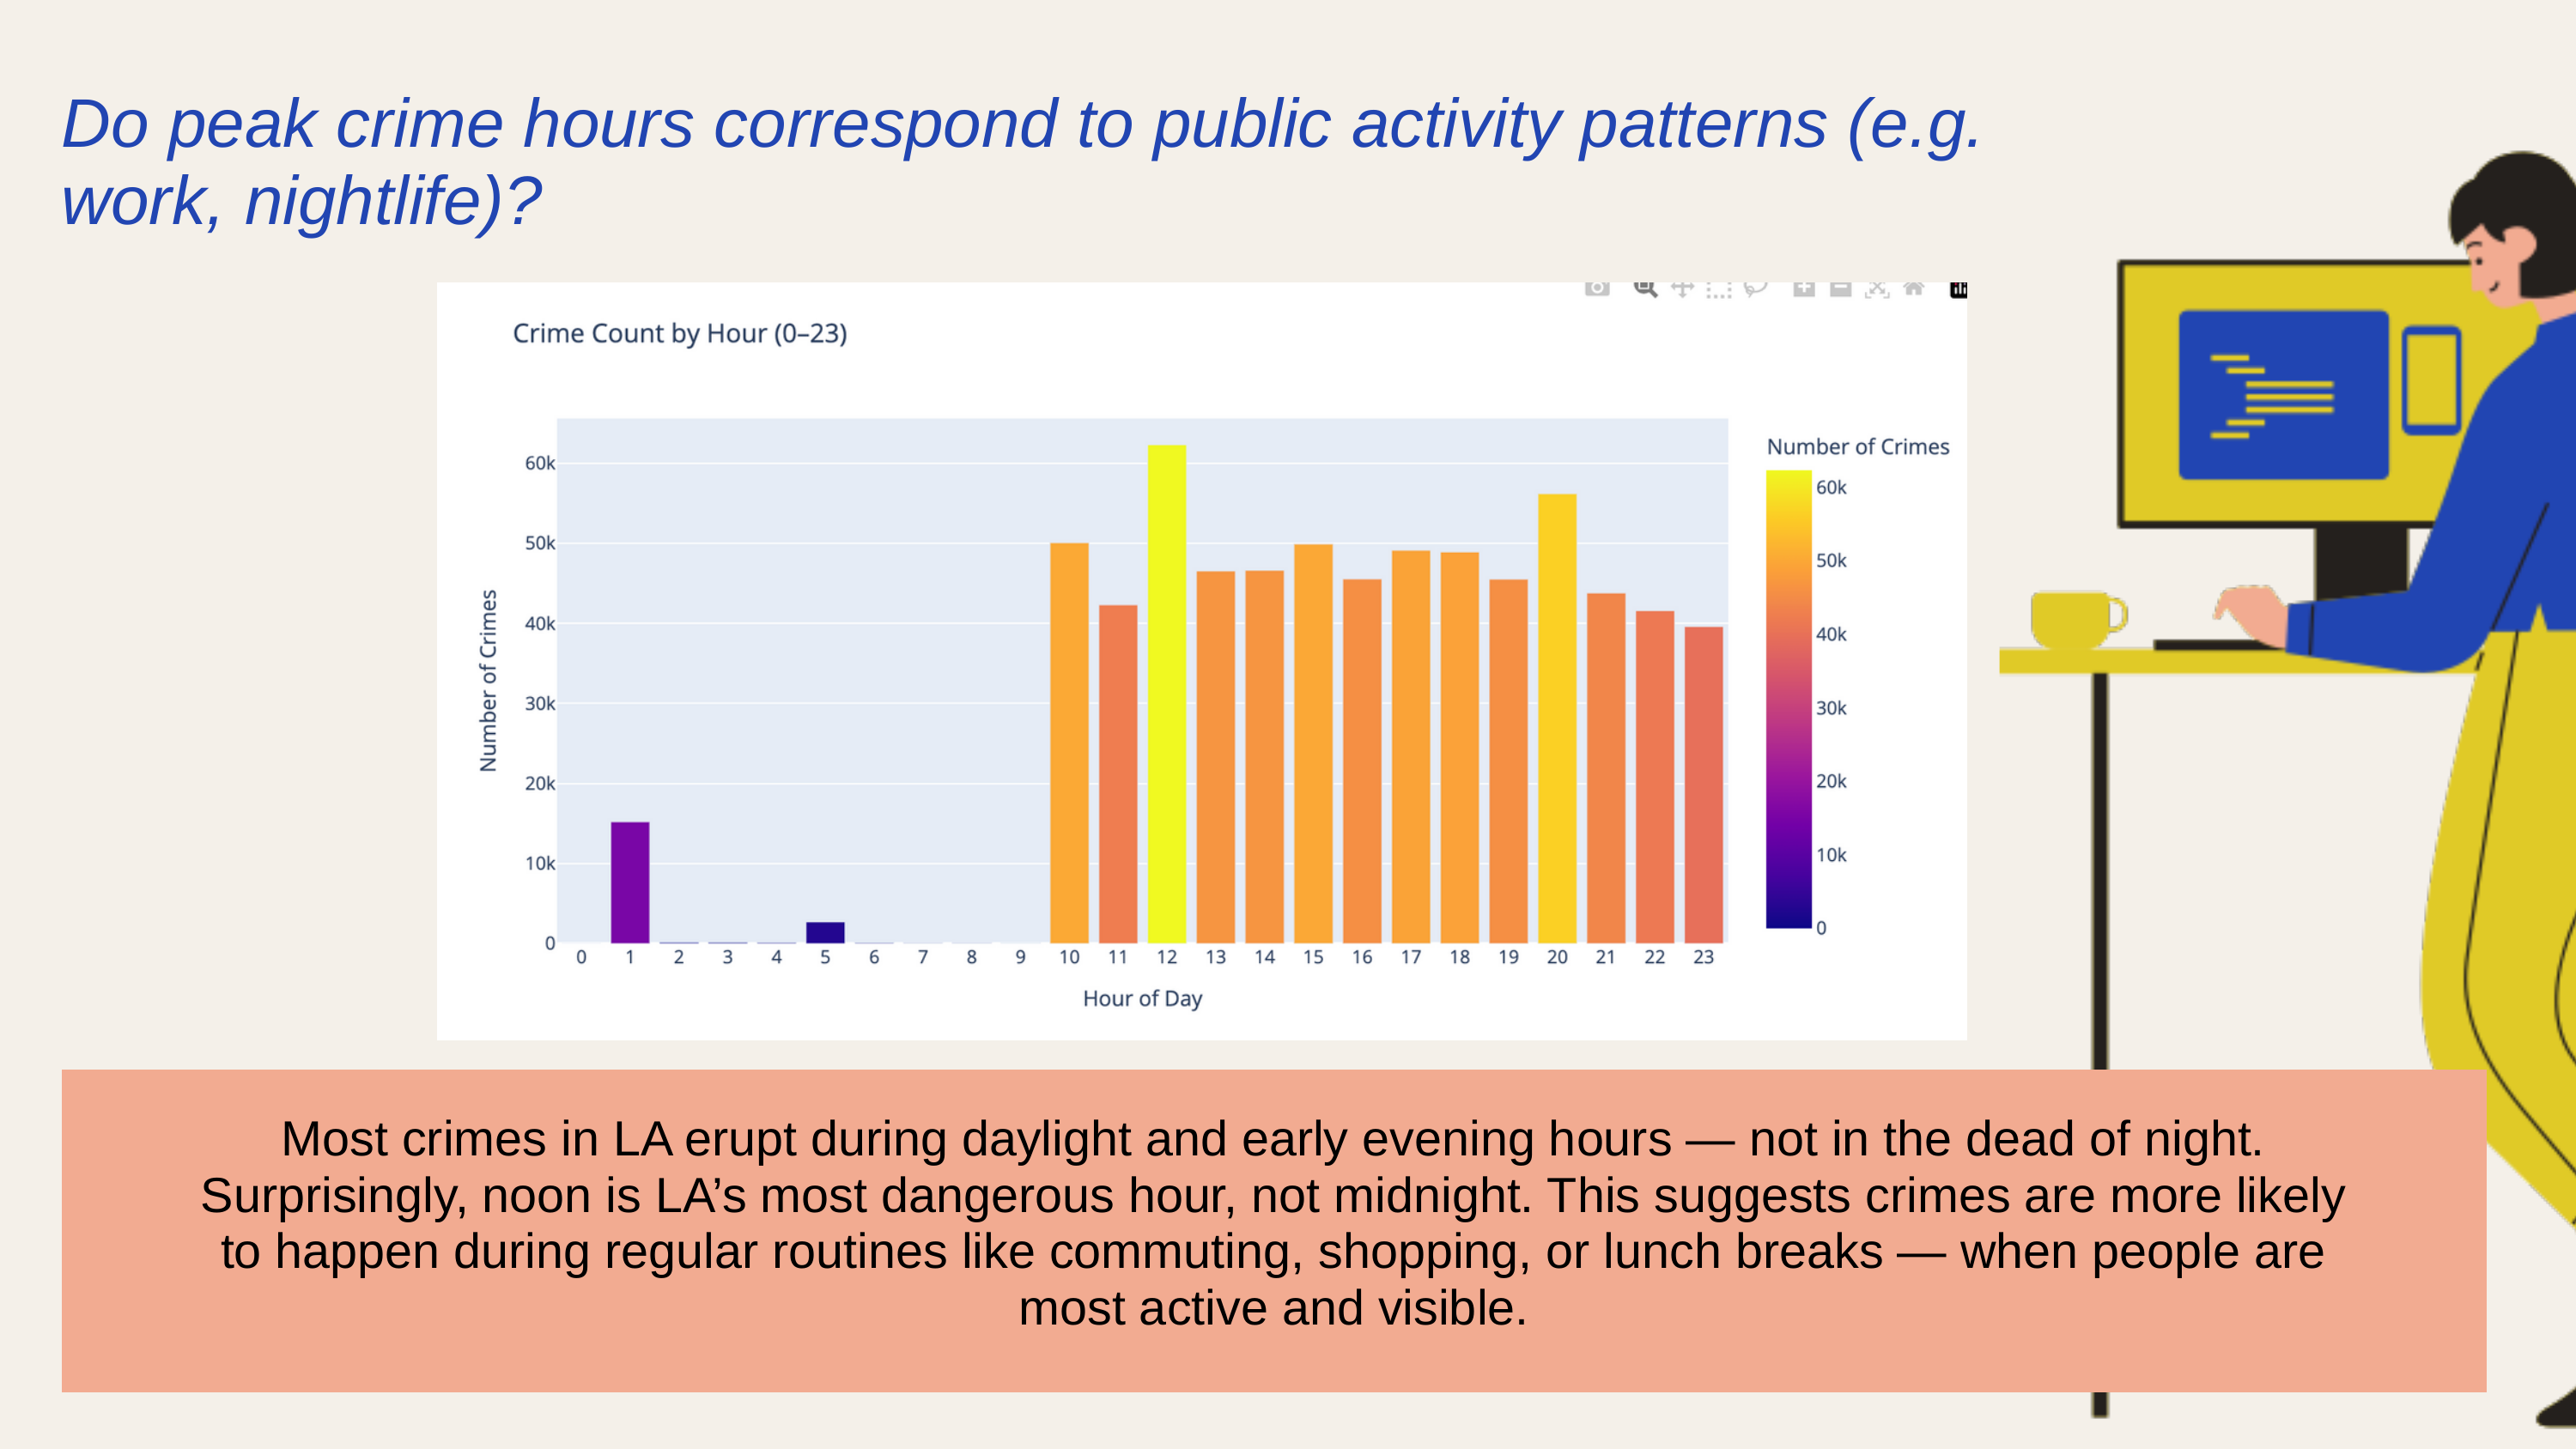

Do peak crime hours correspond to public activity patterns (e.g. work, nightlife)?

Most crimes in LA erupt during daylight and early evening hours — not in the dead of night. Surprisingly, noon is LA’s most dangerous hour, not midnight. This suggests crimes are more likely to happen during regular routines like commuting, shopping, or lunch breaks — when people are most active and visible.